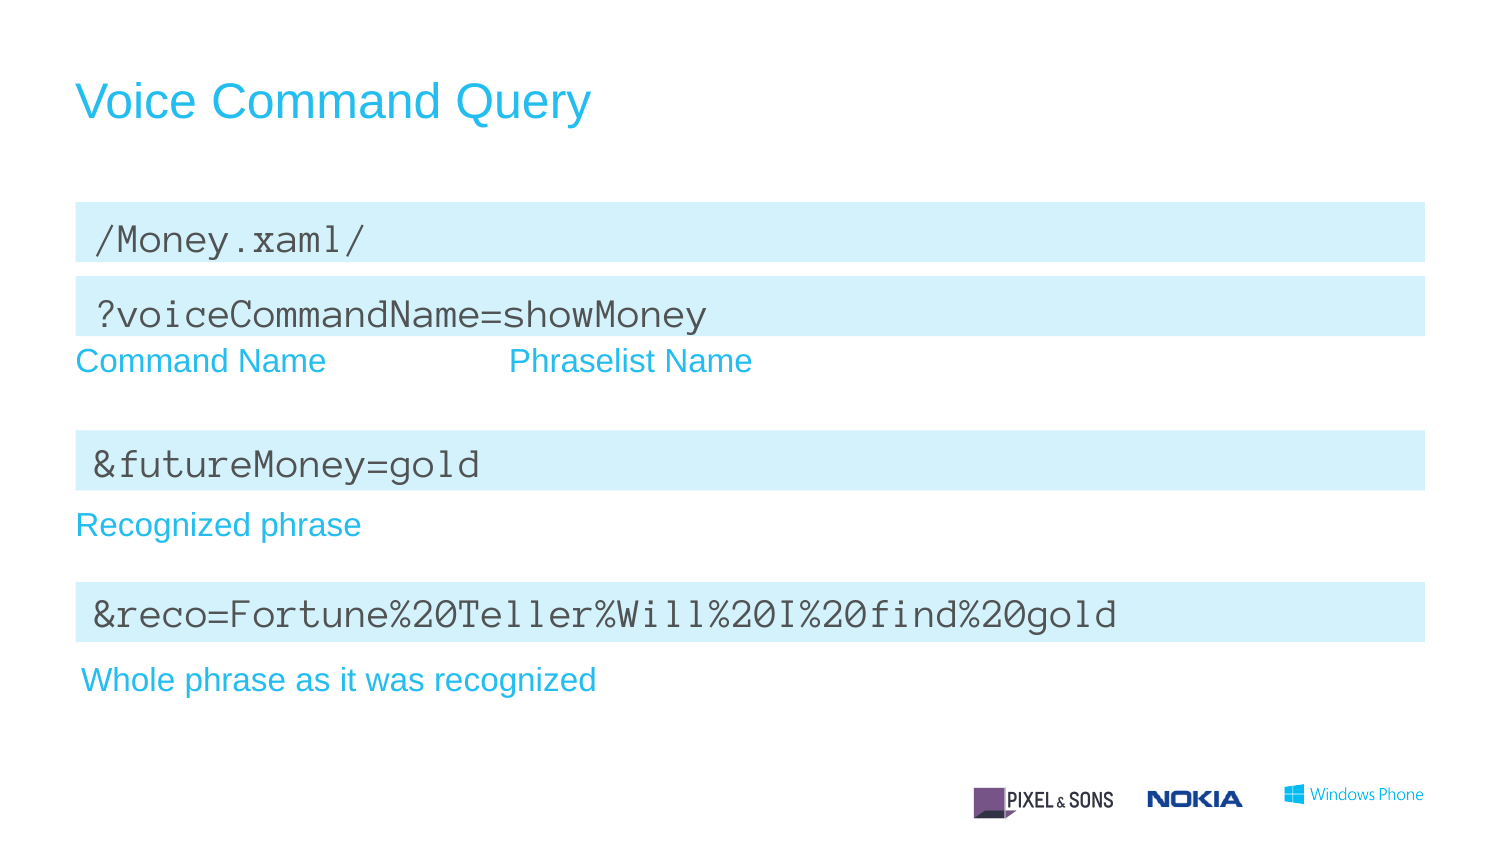

# Voice Command Query
/Money.xaml/
?voiceCommandName=showMoney

&futureMoney=gold

&reco=Fortune%20Teller%Will%20I%20find%20gold

Phraselist Name
Command Name

Recognized phrase

Whole phrase as it was recognized